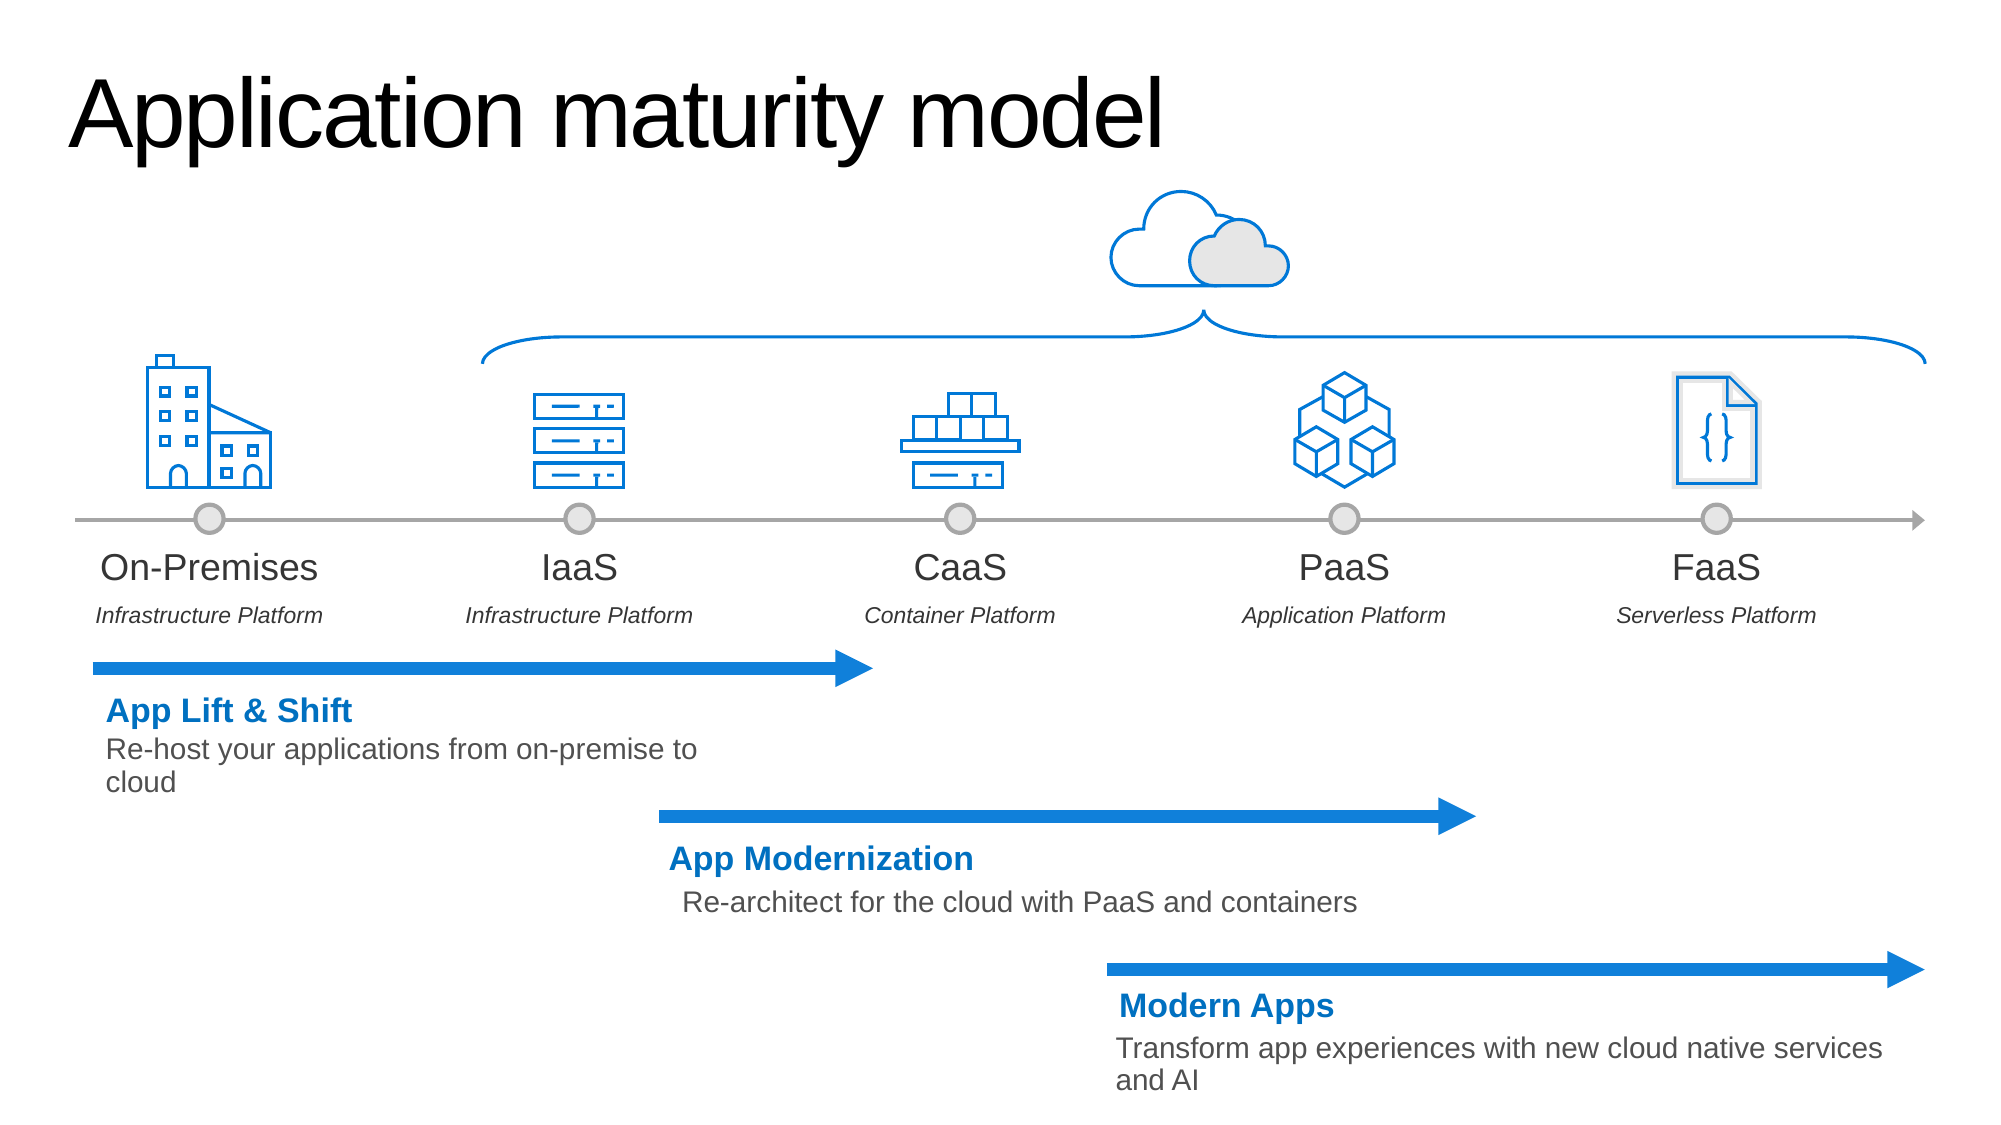

# Application maturity model

On-Premises
Infrastructure Platform
IaaS
Infrastructure Platform
CaaS
Container Platform
PaaS
Application Platform
FaaS
Serverless Platform
App Lift & Shift
Re-host your applications from on-premise to cloud
App Modernization
Re-architect for the cloud with PaaS and containers
Modern Apps
Transform app experiences with new cloud native services and AI